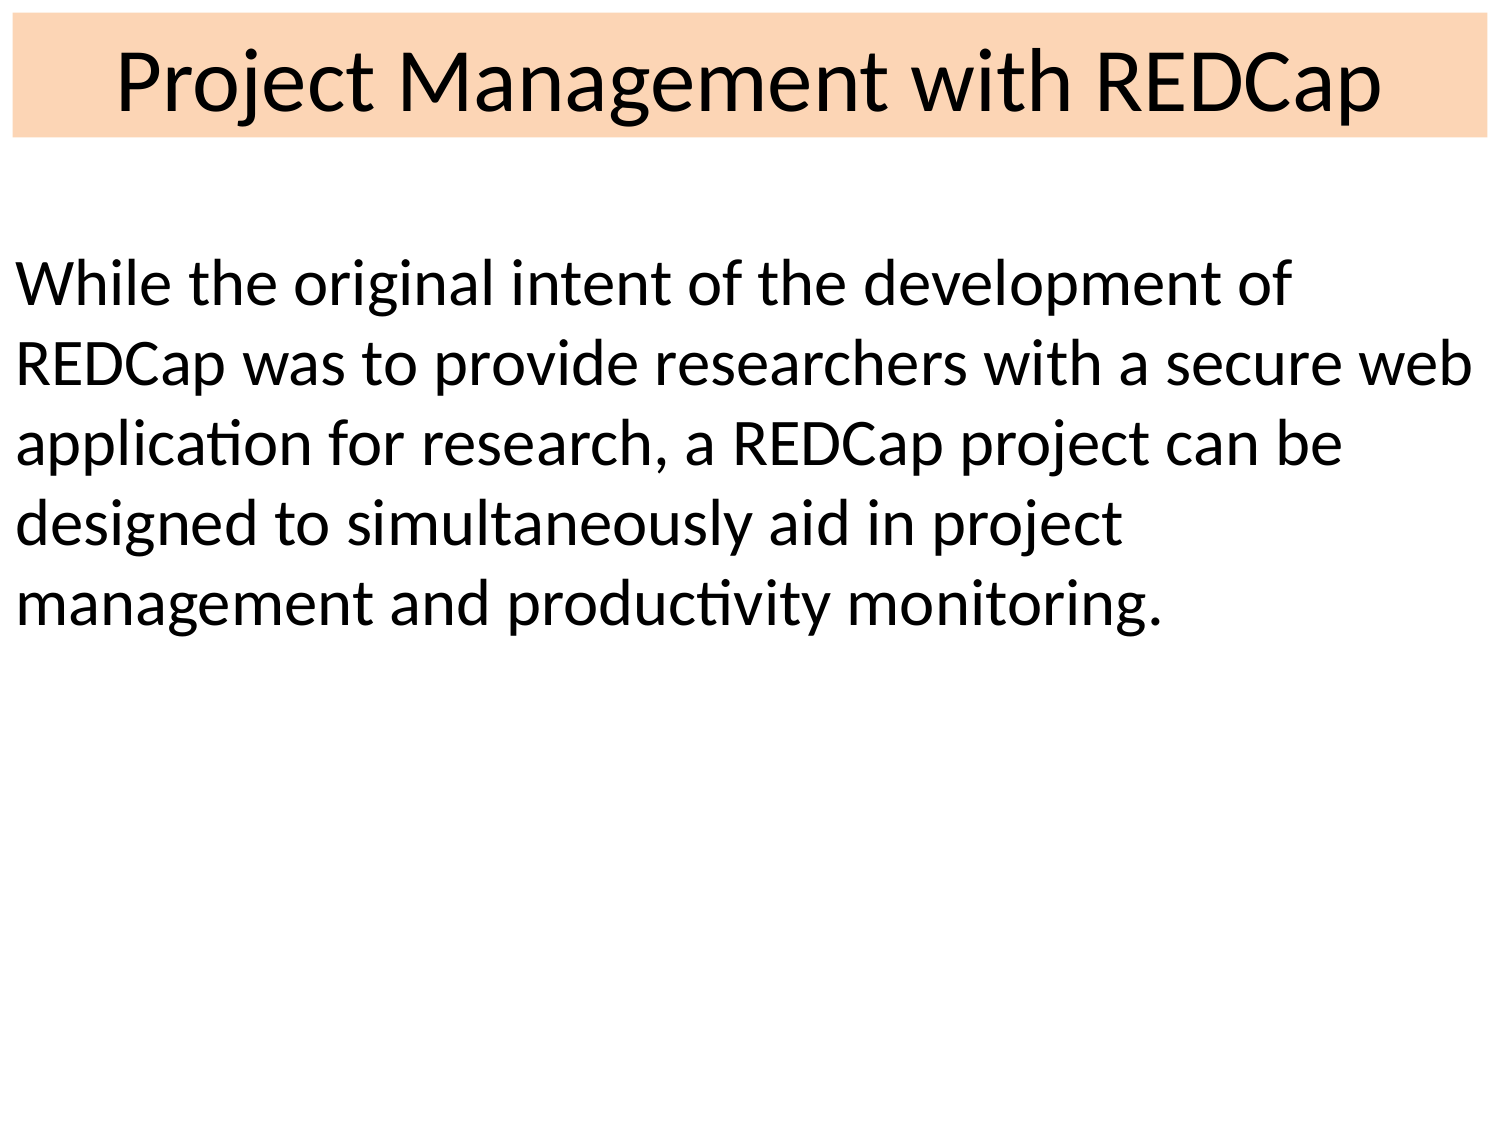

# Project Management with REDCap

While the original intent of the development of REDCap was to provide researchers with a secure web application for research, a REDCap project can be designed to simultaneously aid in project management and productivity monitoring.